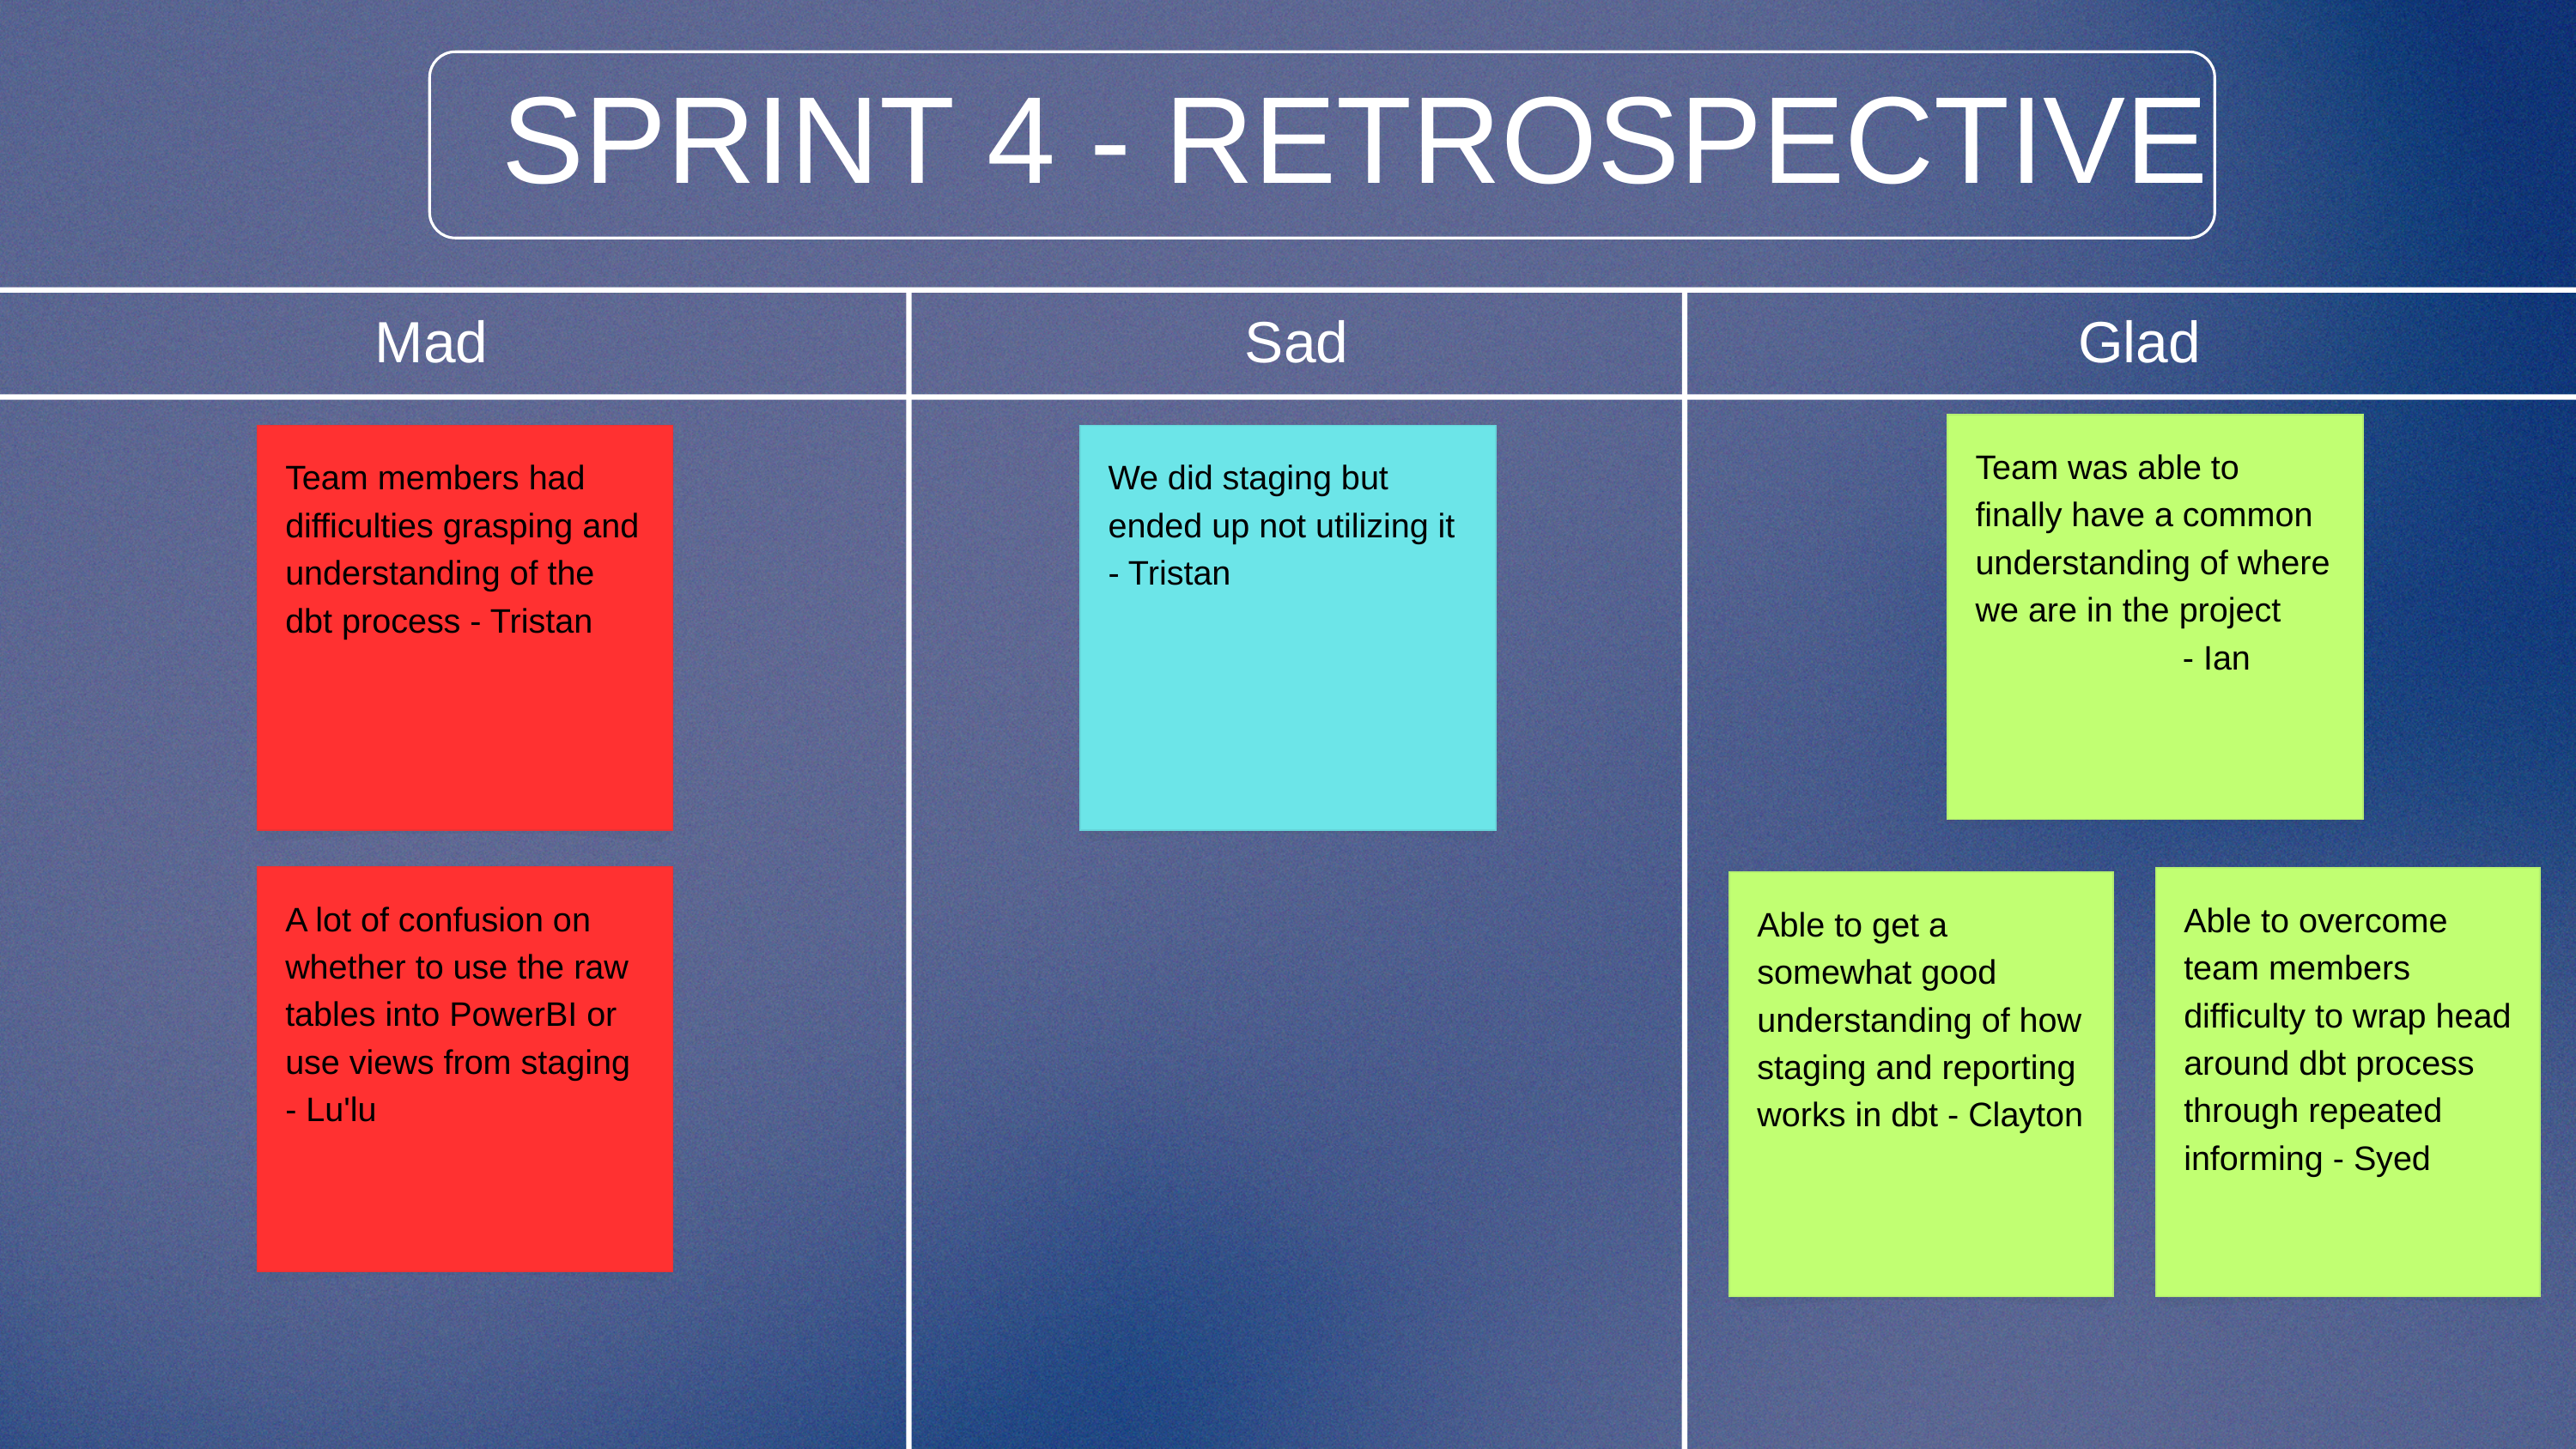

SPRINT 4 - RETROSPECTIVE

Mad
Sad
Glad

Team was able to finally have a common understanding of where we are in the project                            - Ian

Team members had difficulties grasping and understanding of the dbt process - Tristan

We did staging but ended up not utilizing it - Tristan

A lot of confusion on whether to use the raw tables into PowerBI or use views from staging
- Lu'lu

Able to overcome team members difficulty to wrap head around dbt process through repeated informing - Syed

Able to get a somewhat good understanding of how staging and reporting works in dbt - Clayton